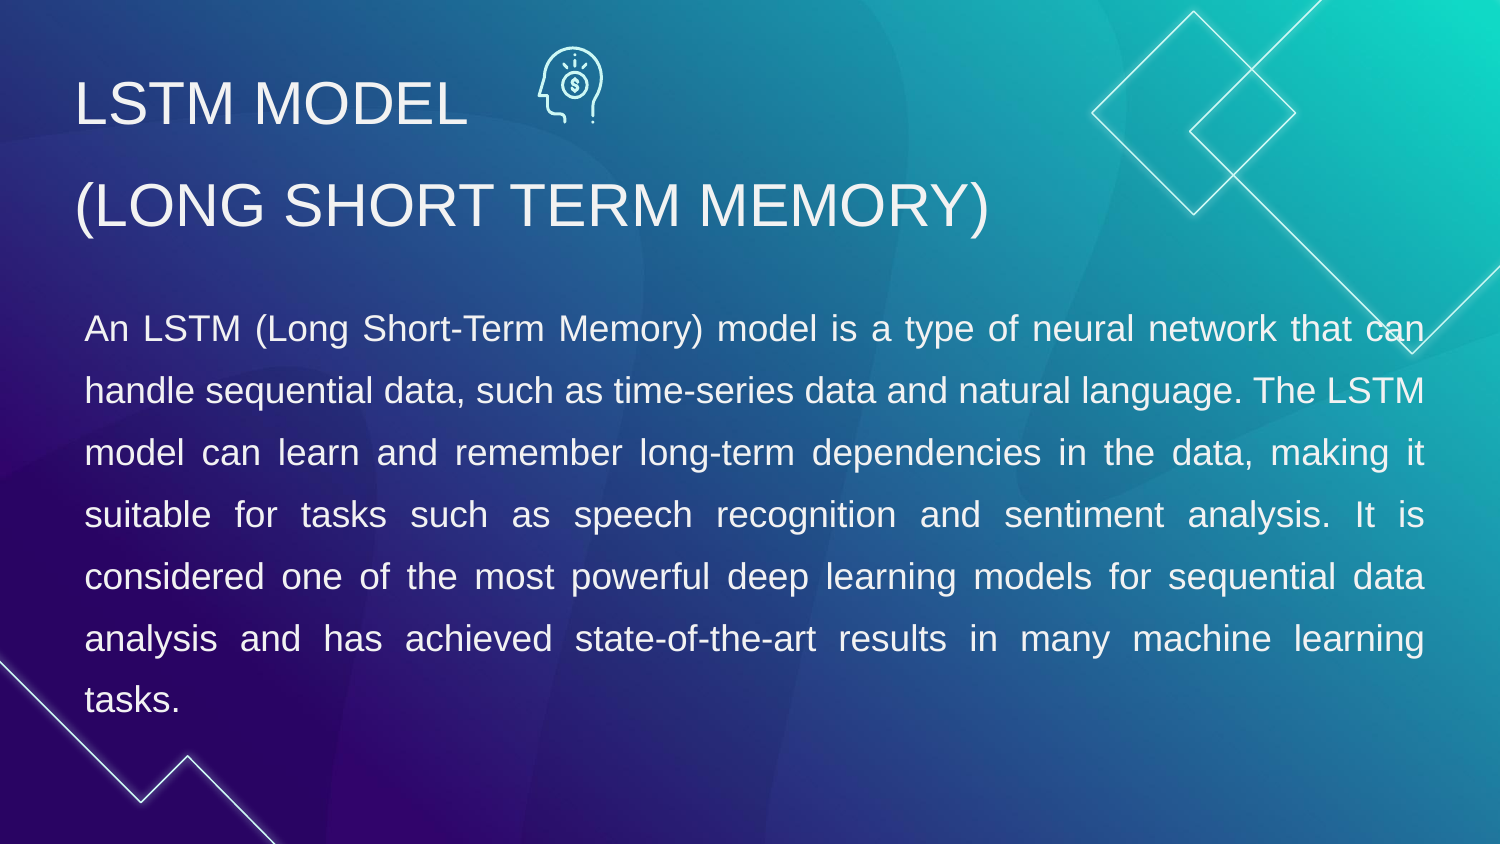

LSTM MODEL
(LONG SHORT TERM MEMORY)

	An LSTM (Long Short-Term Memory) model is a type of neural network that can handle sequential data, such as time-series data and natural language. The LSTM model can learn and remember long-term dependencies in the data, making it suitable for tasks such as speech recognition and sentiment analysis. It is considered one of the most powerful deep learning models for sequential data analysis and has achieved state-of-the-art results in many machine learning tasks.